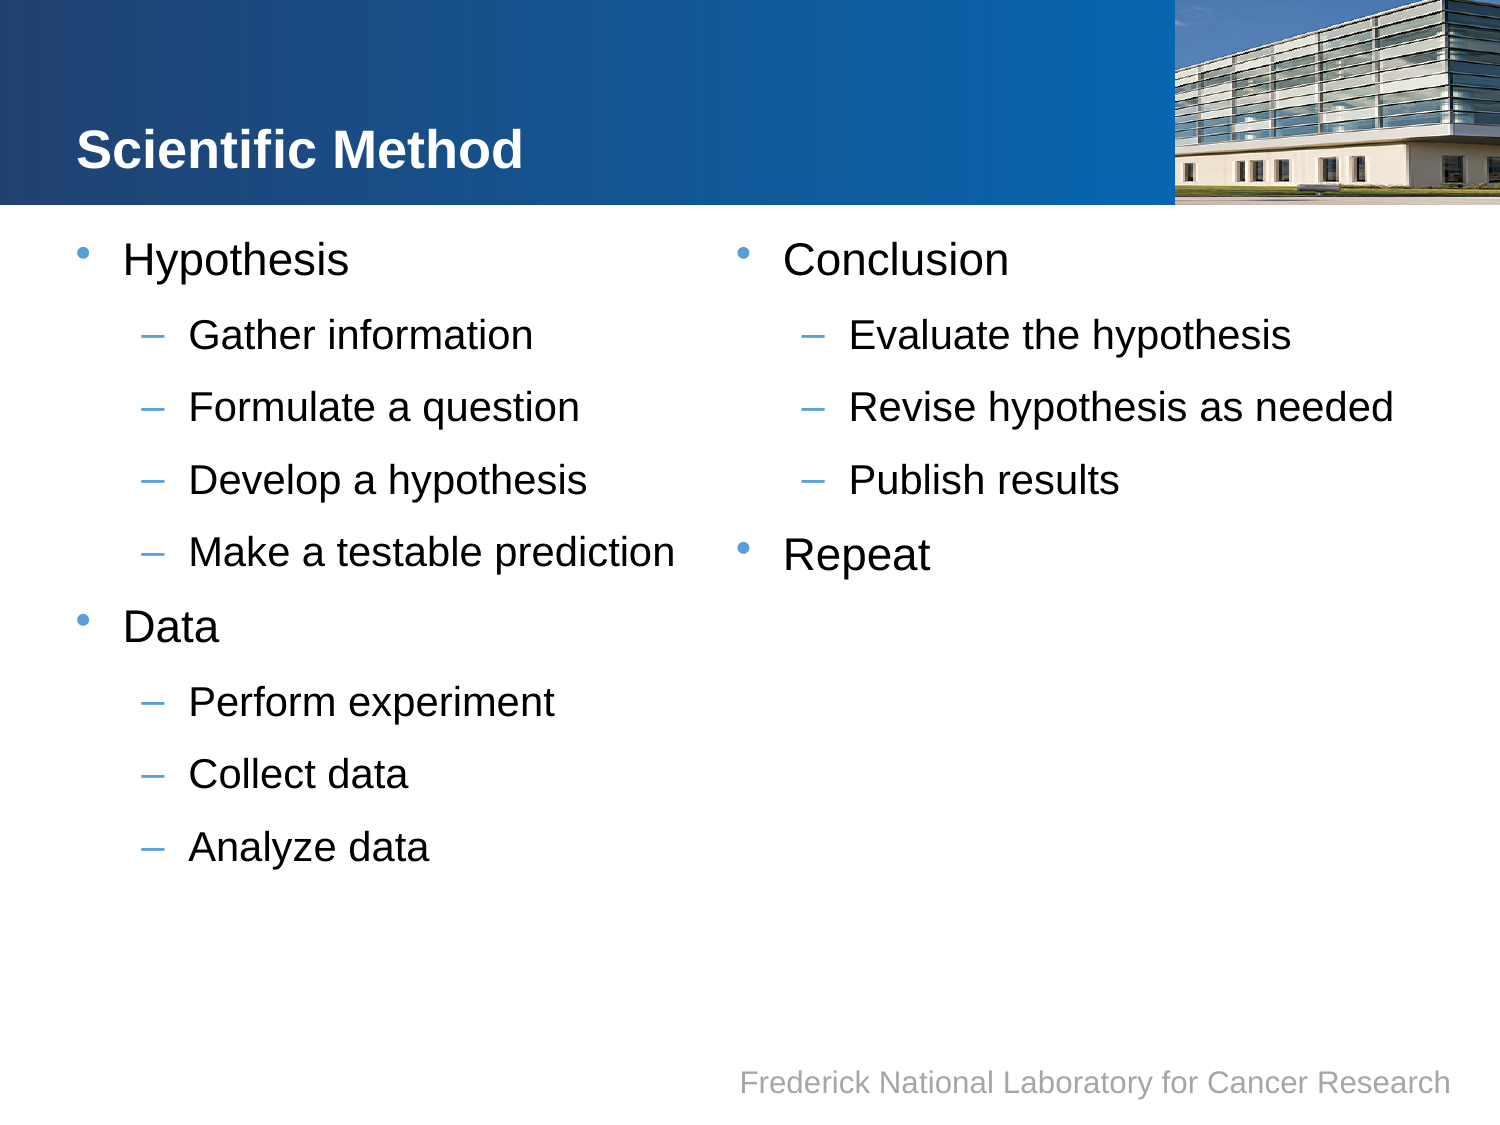

# Scientific Method
Hypothesis
Gather information
Formulate a question
Develop a hypothesis
Make a testable prediction
Data
Perform experiment
Collect data
Analyze data

Conclusion
Evaluate the hypothesis
Revise hypothesis as needed
Publish results
Repeat